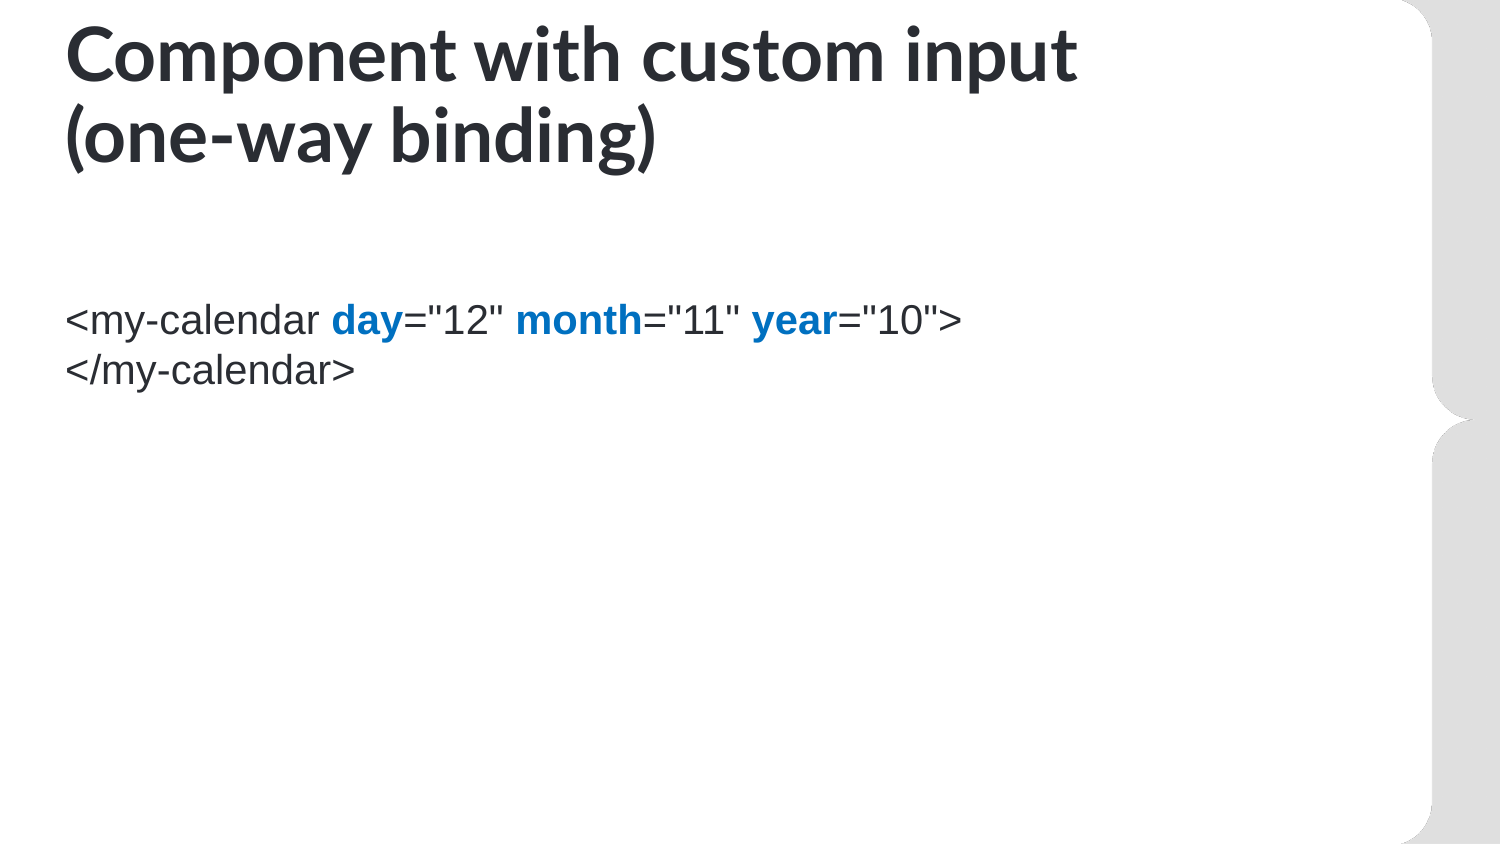

# Component with custom input (one-way binding)

<my-calendar day="12" month="11" year="10">
</my-calendar>